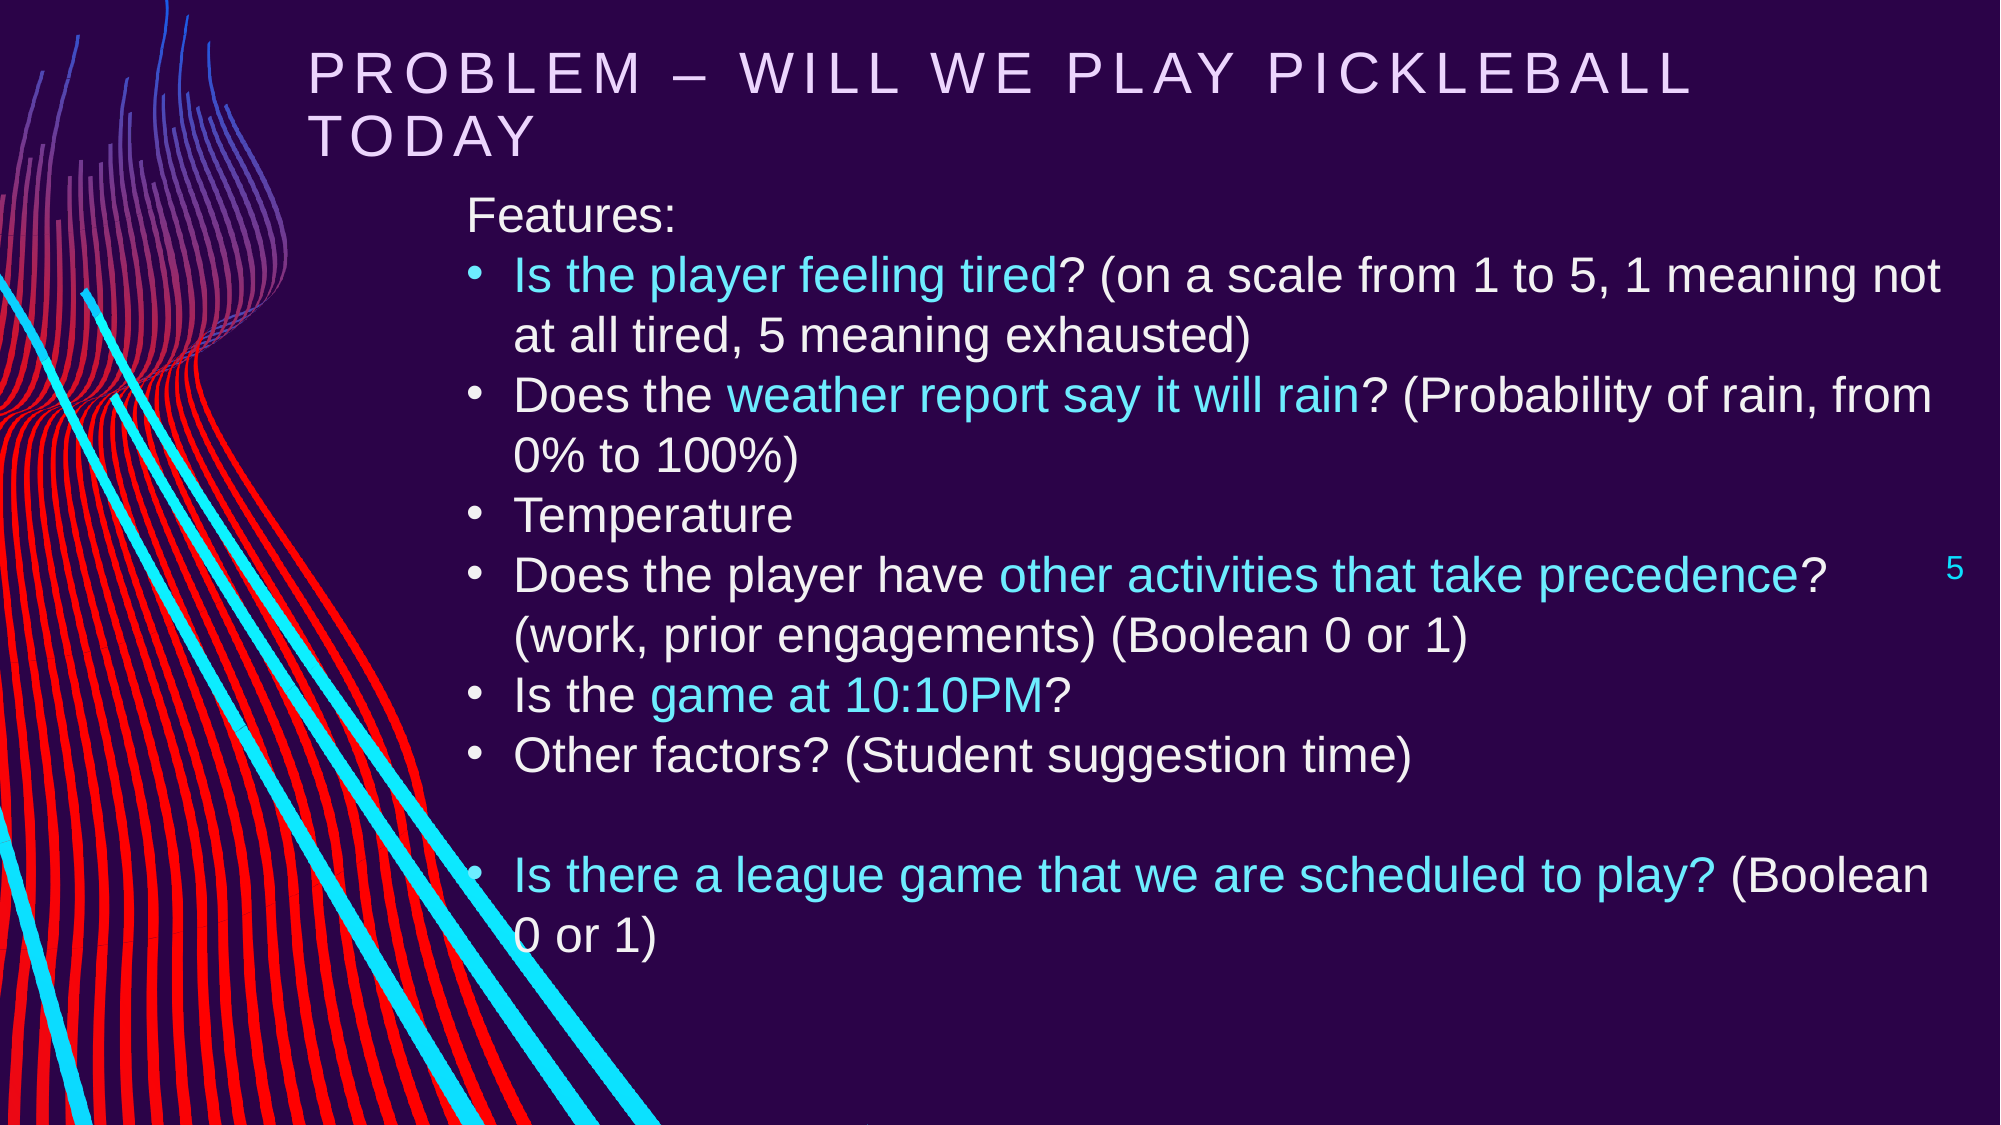

# Problem – Will we play pickleball today
Features:
Is the player feeling tired? (on a scale from 1 to 5, 1 meaning not at all tired, 5 meaning exhausted)
Does the weather report say it will rain? (Probability of rain, from 0% to 100%)
Temperature
Does the player have other activities that take precedence? (work, prior engagements) (Boolean 0 or 1)
Is the game at 10:10PM?
Other factors? (Student suggestion time)

Is there a league game that we are scheduled to play? (Boolean 0 or 1)

5